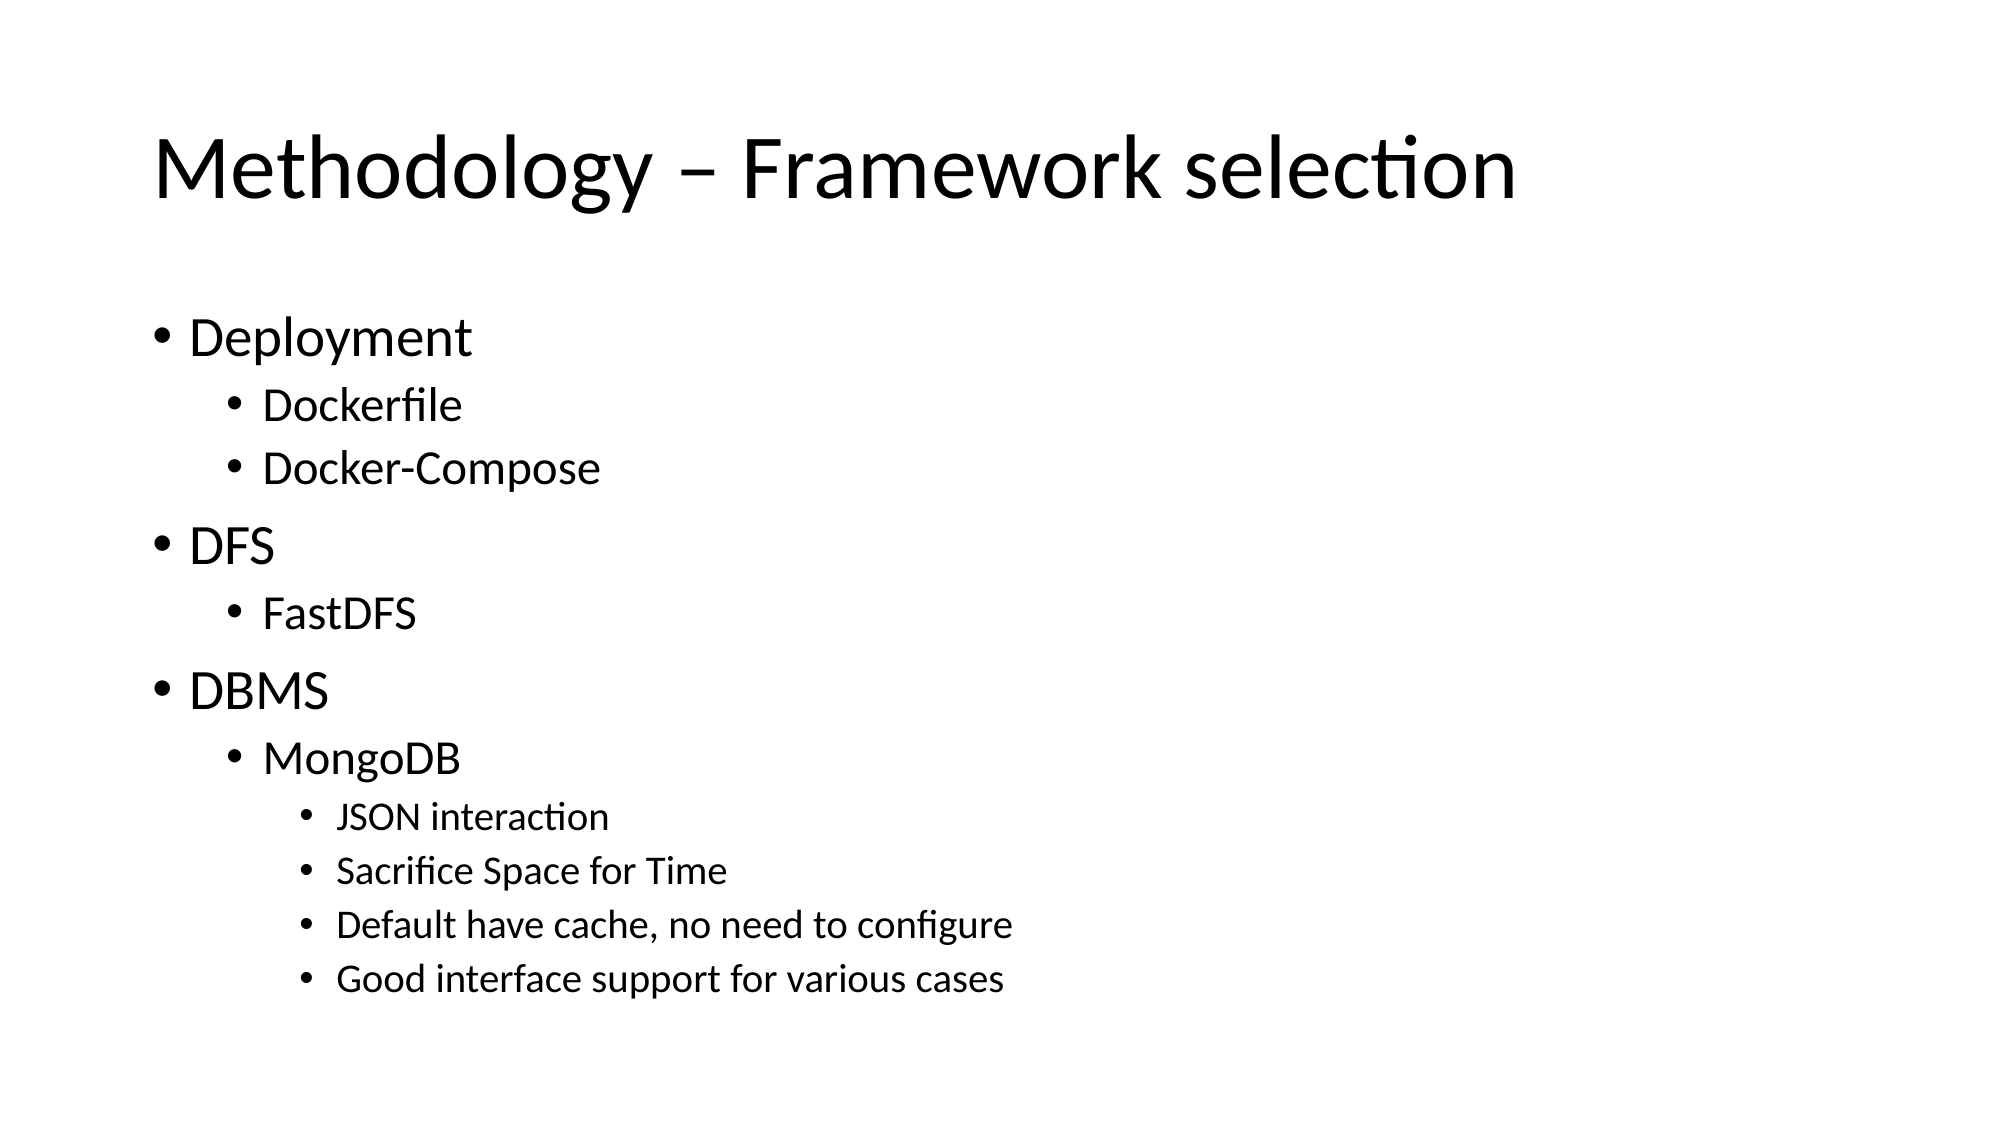

# Methodology – Framework selection
Deployment
Dockerfile
Docker-Compose
DFS
FastDFS
DBMS
MongoDB
JSON interaction
Sacrifice Space for Time
Default have cache, no need to configure
Good interface support for various cases